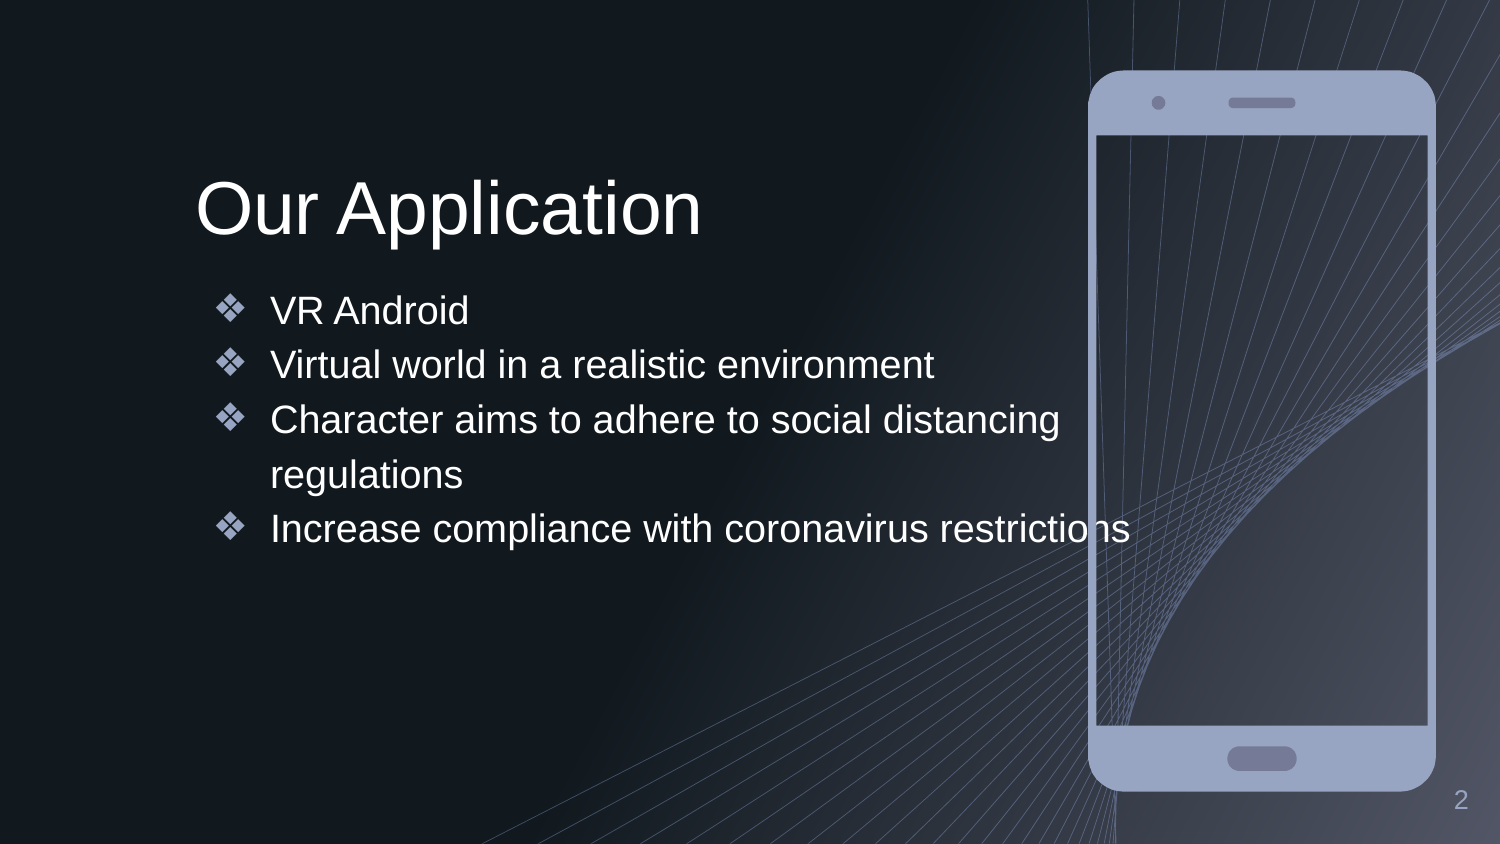

# Our Application
VR Android
Virtual world in a realistic environment
Character aims to adhere to social distancing regulations
Increase compliance with coronavirus restrictions

2